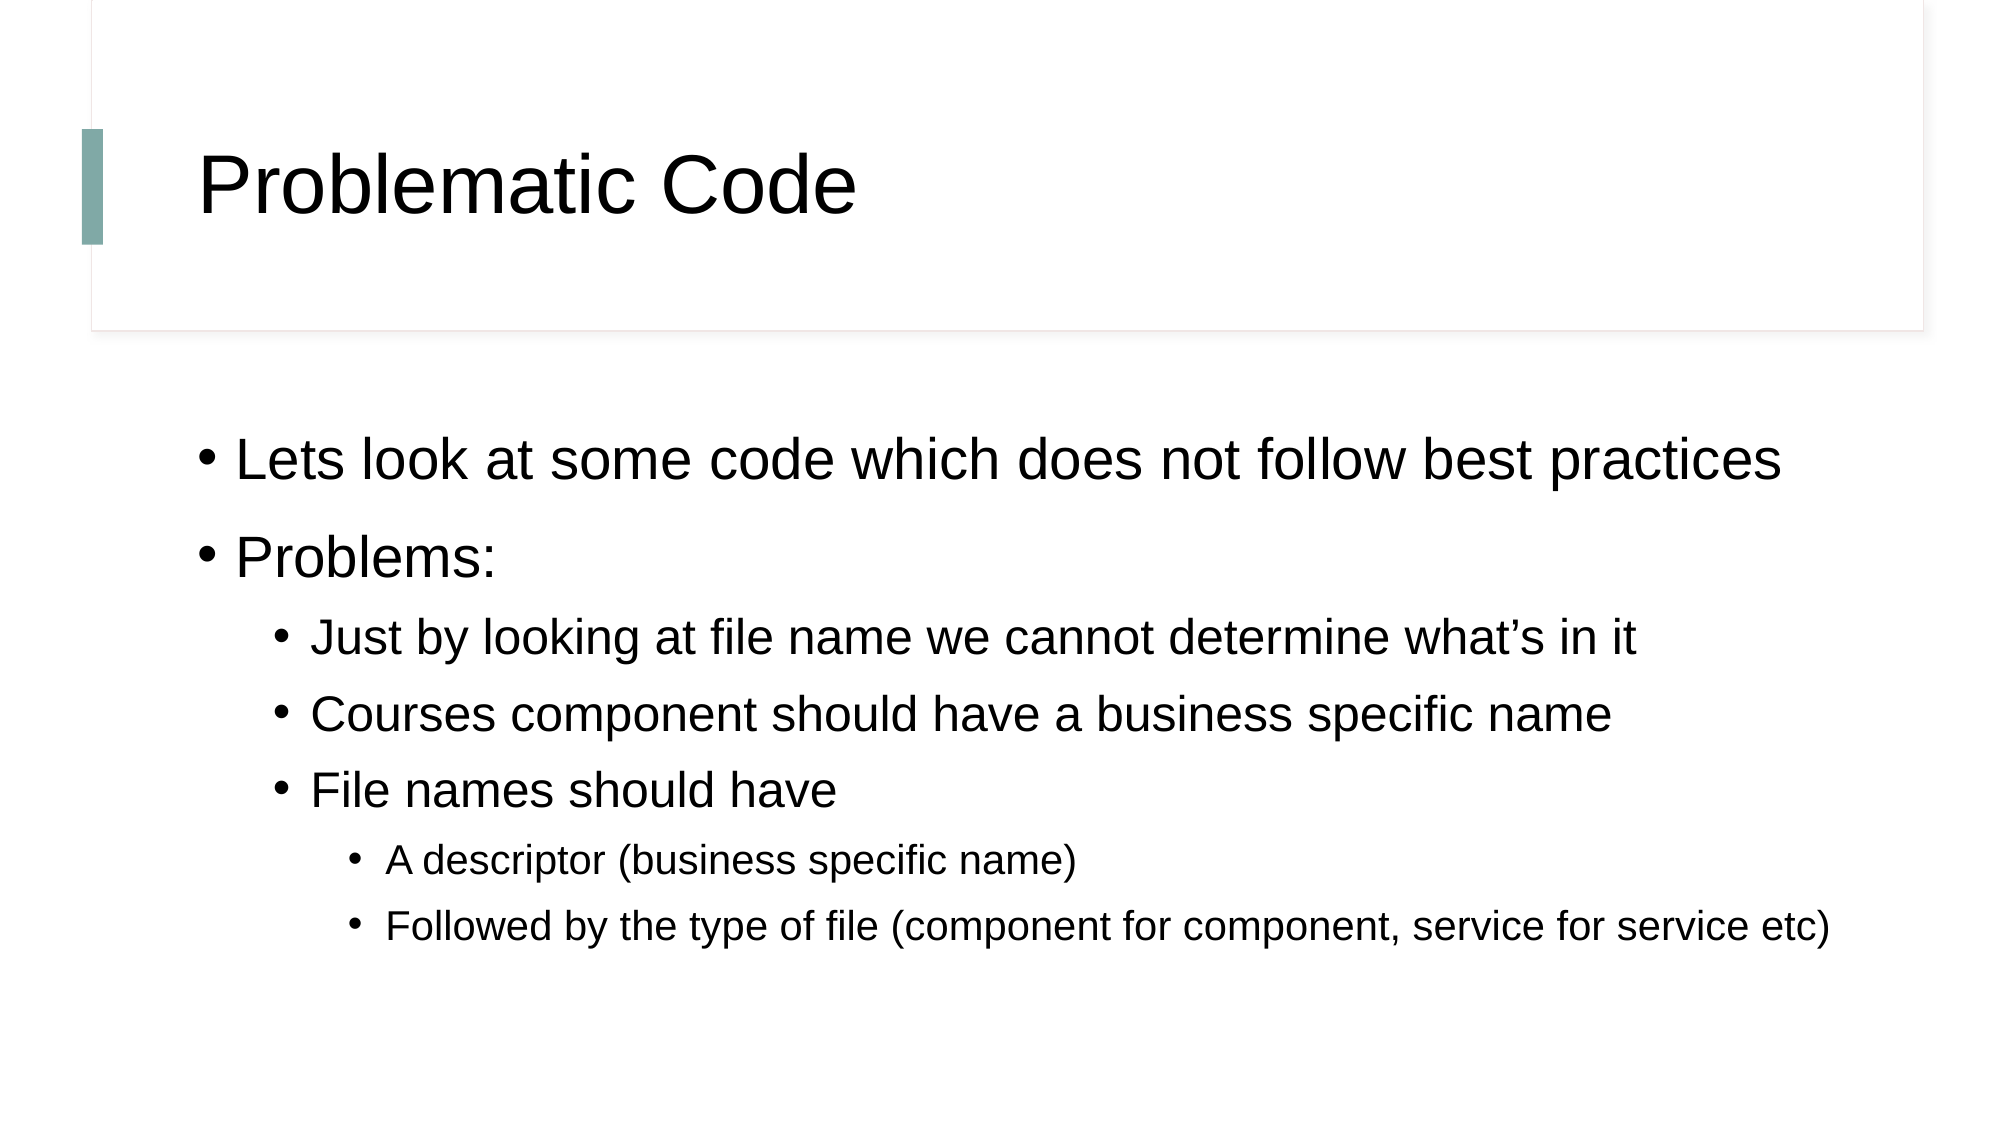

# Problematic Code
Lets look at some code which does not follow best practices
Problems:
Just by looking at file name we cannot determine what’s in it
Courses component should have a business specific name
File names should have
A descriptor (business specific name)
Followed by the type of file (component for component, service for service etc)